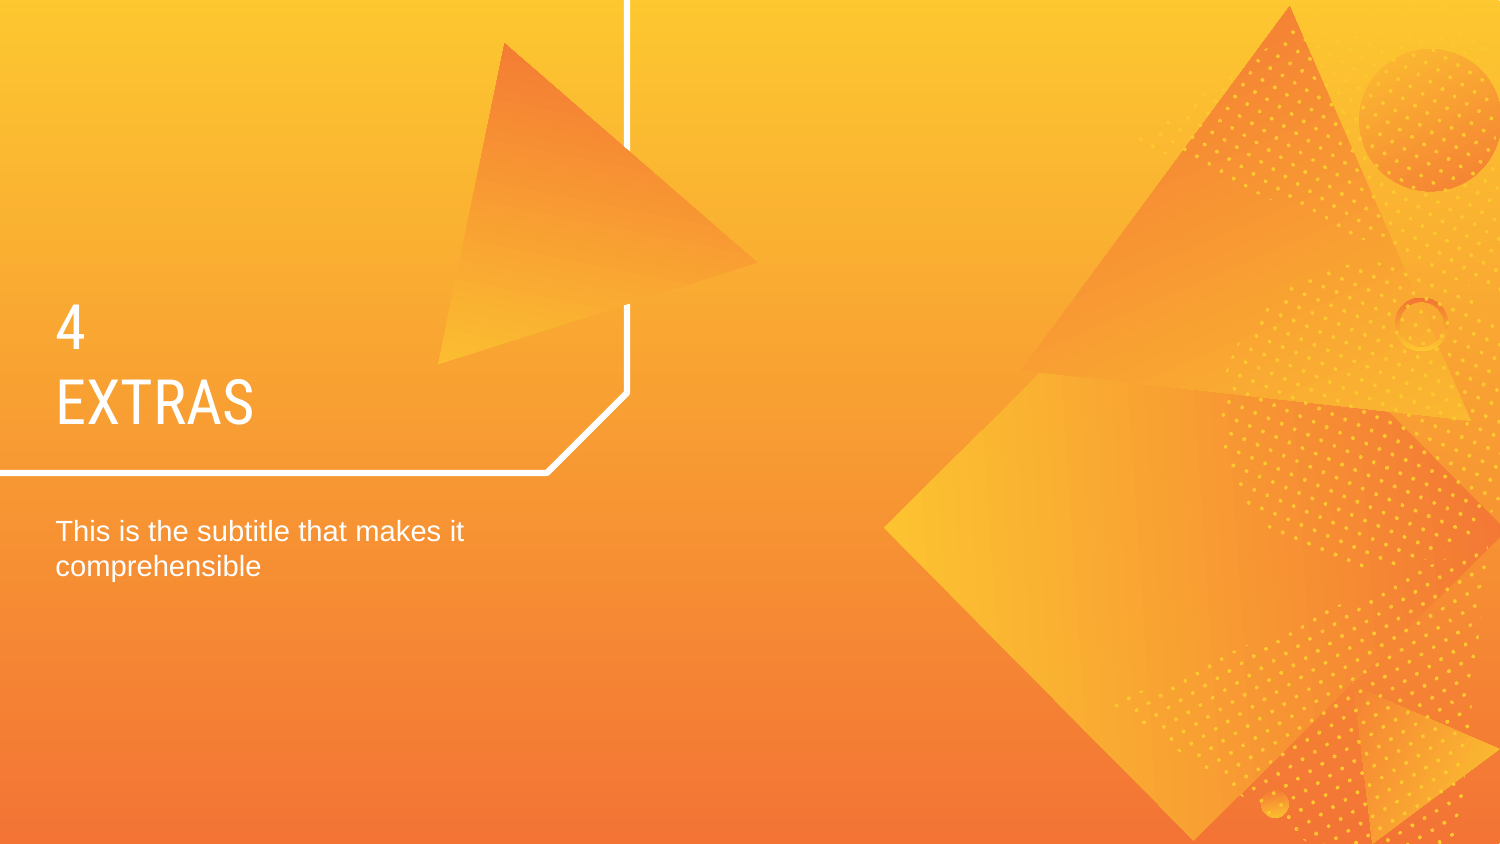

# 4
EXTRAS
This is the subtitle that makes it comprehensible